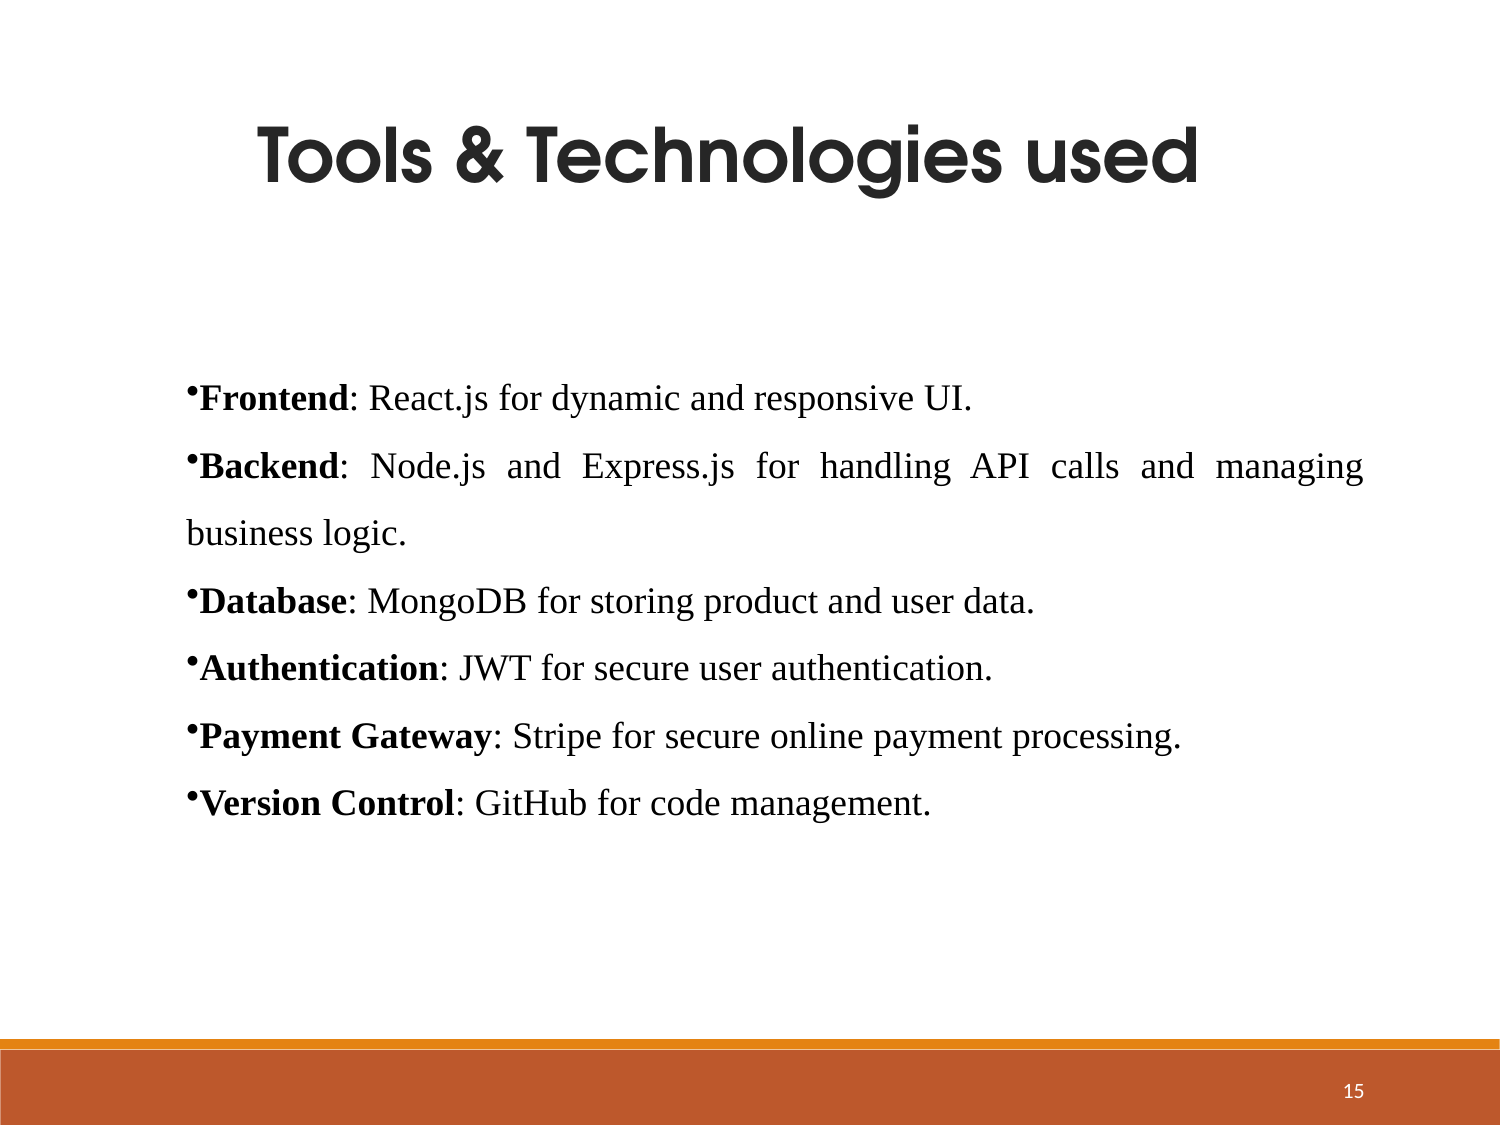

Tools & Technologies used
Frontend: React.js for dynamic and responsive UI.
Backend: Node.js and Express.js for handling API calls and managing business logic.
Database: MongoDB for storing product and user data.
Authentication: JWT for secure user authentication.
Payment Gateway: Stripe for secure online payment processing.
Version Control: GitHub for code management.
15